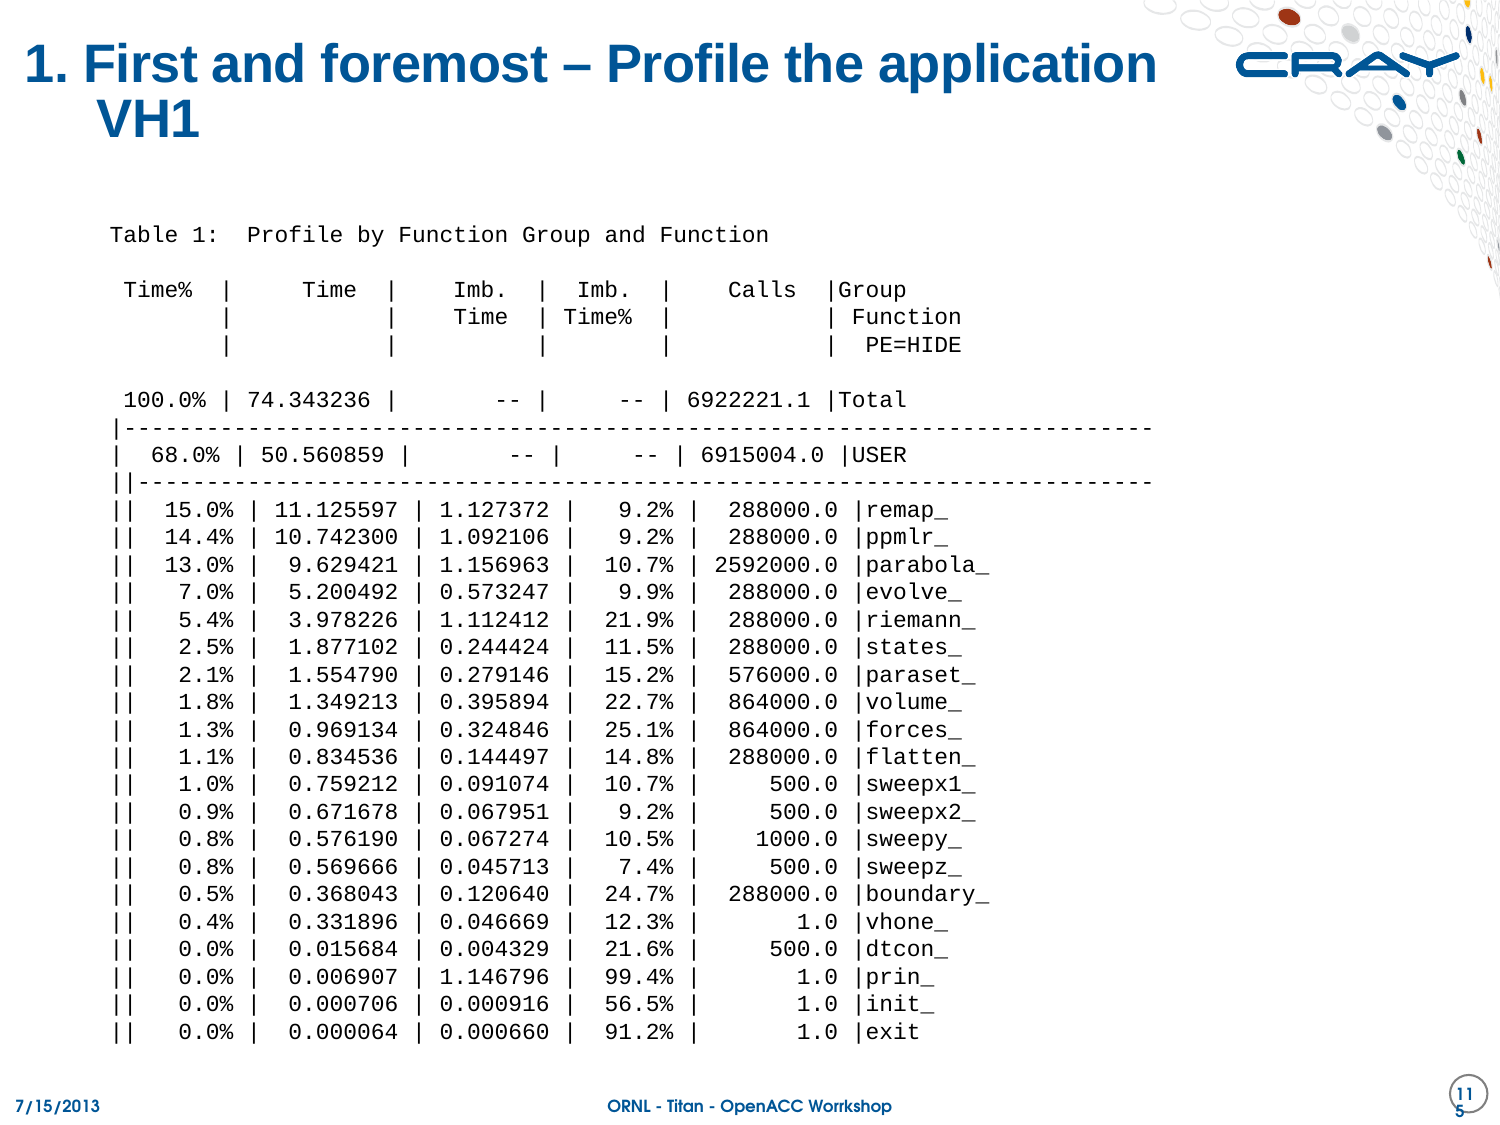

# 1. First and foremost – Profile the application VH1
Table 1:  Profile by Function Group and Function

 Time%  |     Time  |    Imb.  |  Imb.  |    Calls  |Group
        |           |    Time  | Time%  |           | Function
        |           |          |        |           |  PE=HIDE

 100.0% | 74.343236 |       -- |     -- | 6922221.1 |Total
|---------------------------------------------------------------------------
|  68.0% | 50.560859 |       -- |     -- | 6915004.0 |USER
||--------------------------------------------------------------------------
||  15.0% | 11.125597 | 1.127372 |   9.2% |  288000.0 |remap_
||  14.4% | 10.742300 | 1.092106 |   9.2% |  288000.0 |ppmlr_
||  13.0% |  9.629421 | 1.156963 |  10.7% | 2592000.0 |parabola_
||   7.0% |  5.200492 | 0.573247 |   9.9% |  288000.0 |evolve_
||   5.4% |  3.978226 | 1.112412 |  21.9% |  288000.0 |riemann_
||   2.5% |  1.877102 | 0.244424 |  11.5% |  288000.0 |states_
||   2.1% |  1.554790 | 0.279146 |  15.2% |  576000.0 |paraset_
||   1.8% |  1.349213 | 0.395894 |  22.7% |  864000.0 |volume_
||   1.3% |  0.969134 | 0.324846 |  25.1% |  864000.0 |forces_
||   1.1% |  0.834536 | 0.144497 |  14.8% |  288000.0 |flatten_
||   1.0% |  0.759212 | 0.091074 |  10.7% |     500.0 |sweepx1_
||   0.9% |  0.671678 | 0.067951 |   9.2% |     500.0 |sweepx2_
||   0.8% |  0.576190 | 0.067274 |  10.5% |    1000.0 |sweepy_
||   0.8% |  0.569666 | 0.045713 |   7.4% |     500.0 |sweepz_
||   0.5% |  0.368043 | 0.120640 |  24.7% |  288000.0 |boundary_
||   0.4% |  0.331896 | 0.046669 |  12.3% |       1.0 |vhone_
||   0.0% |  0.015684 | 0.004329 |  21.6% |     500.0 |dtcon_
||   0.0% |  0.006907 | 1.146796 |  99.4% |       1.0 |prin_
||   0.0% |  0.000706 | 0.000916 |  56.5% |       1.0 |init_
||   0.0% |  0.000064 | 0.000660 |  91.2% |       1.0 |exit

115
7/15/2013
ORNL - Titan - OpenACC Worrkshop